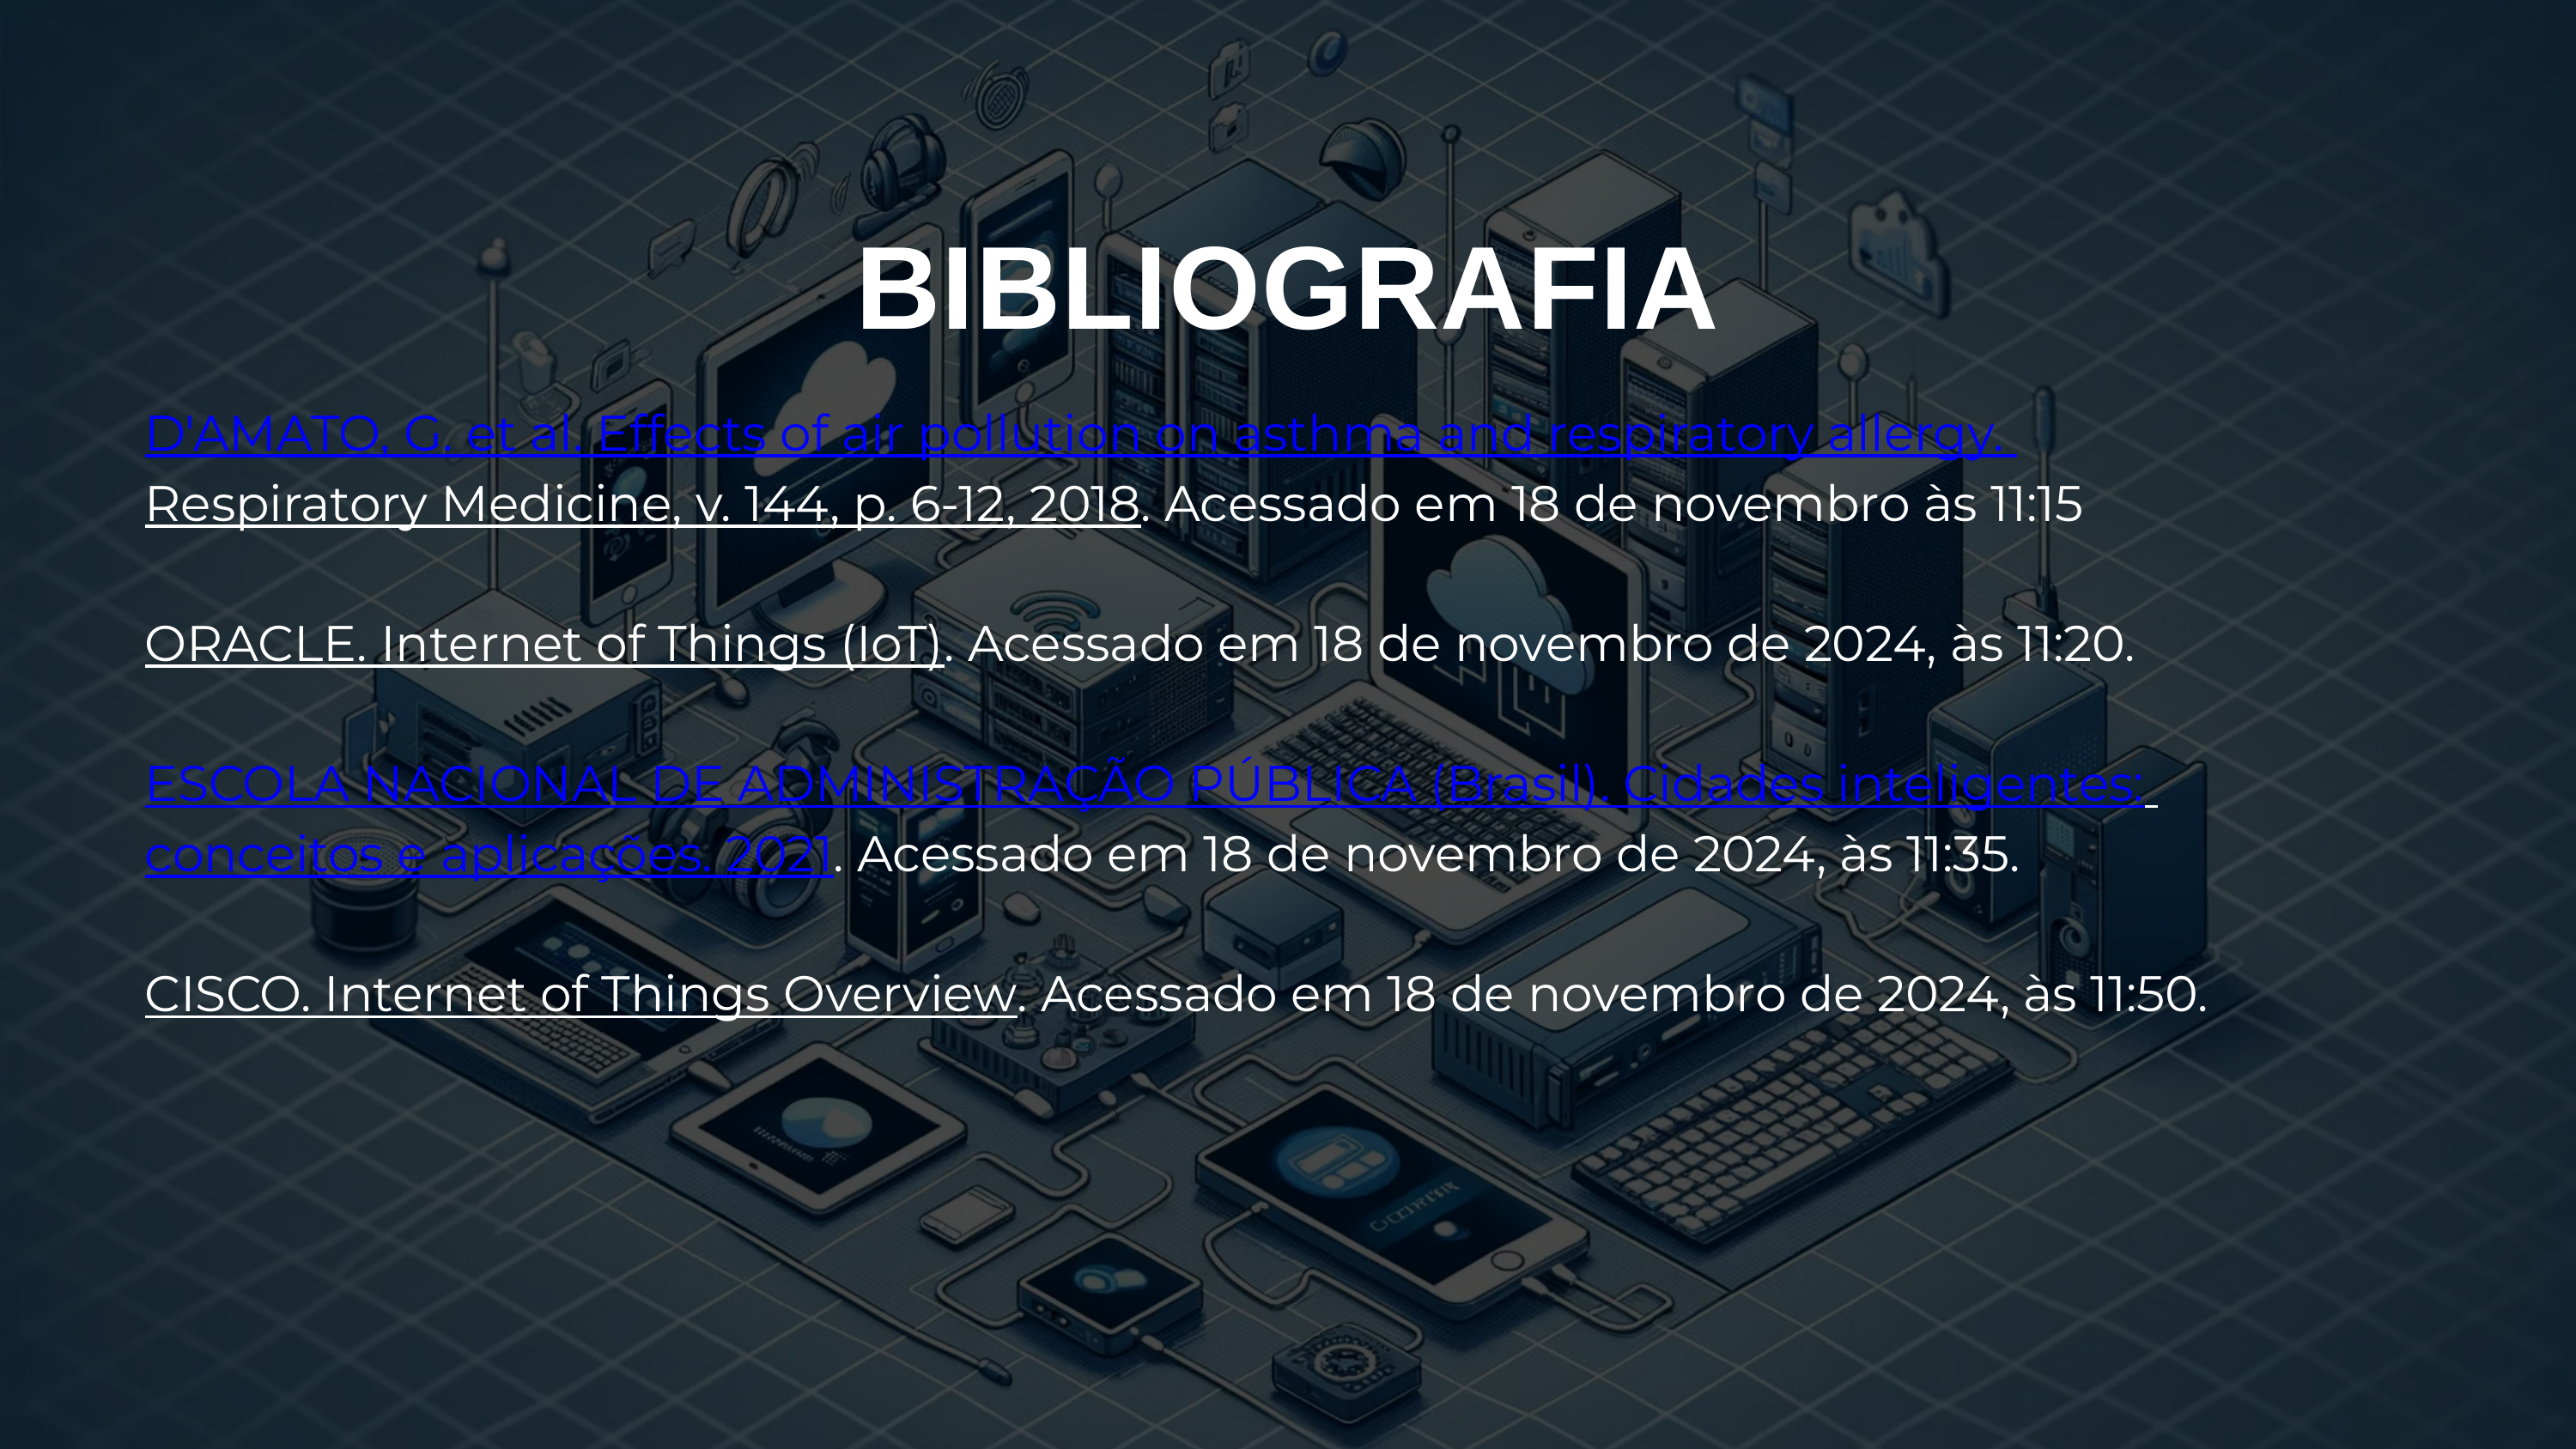

BIBLIOGRAFIA
D'AMATO, G. et al. Effects of air pollution on asthma and respiratory allergy. Respiratory Medicine, v. 144, p. 6-12, 2018. Acessado em 18 de novembro às 11:15

ORACLE. Internet of Things (IoT). Acessado em 18 de novembro de 2024, às 11:20.

ESCOLA NACIONAL DE ADMINISTRAÇÃO PÚBLICA (Brasil). Cidades inteligentes: conceitos e aplicações. 2021. Acessado em 18 de novembro de 2024, às 11:35.

CISCO. Internet of Things Overview. Acessado em 18 de novembro de 2024, às 11:50.